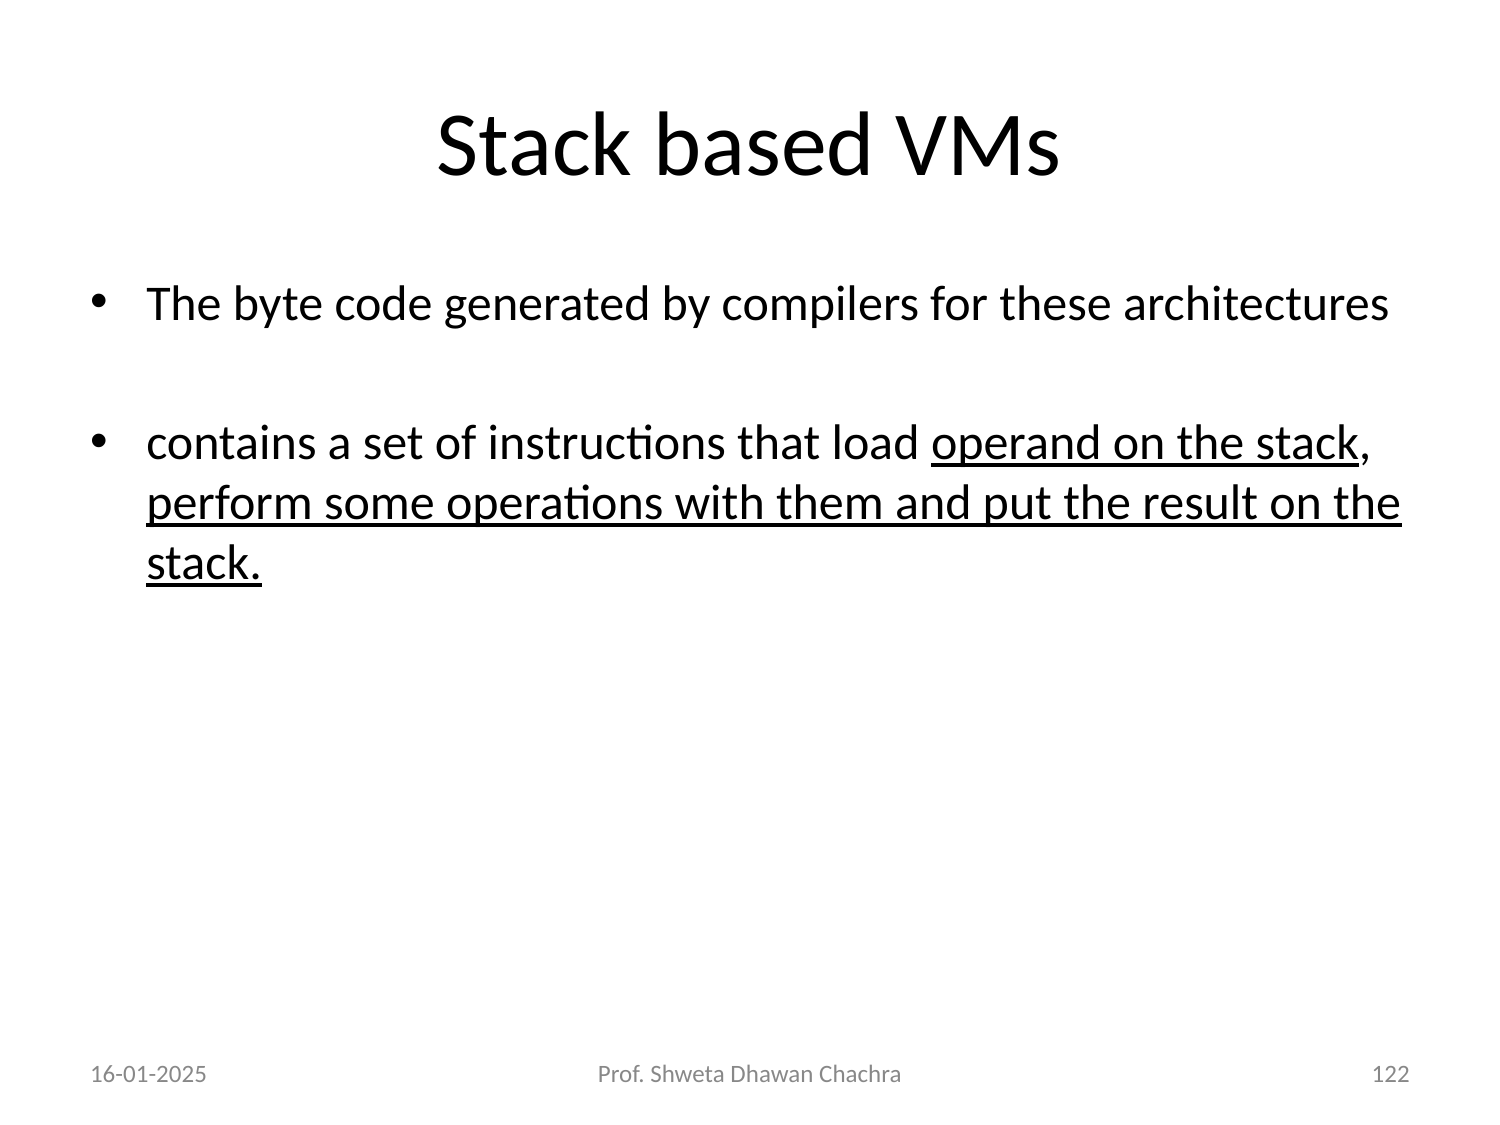

# Stack based VMs
The byte code generated by compilers for these architectures

contains a set of instructions that load operand on the stack, perform some operations with them and put the result on the stack.

16-01-2025
Prof. Shweta Dhawan Chachra
122